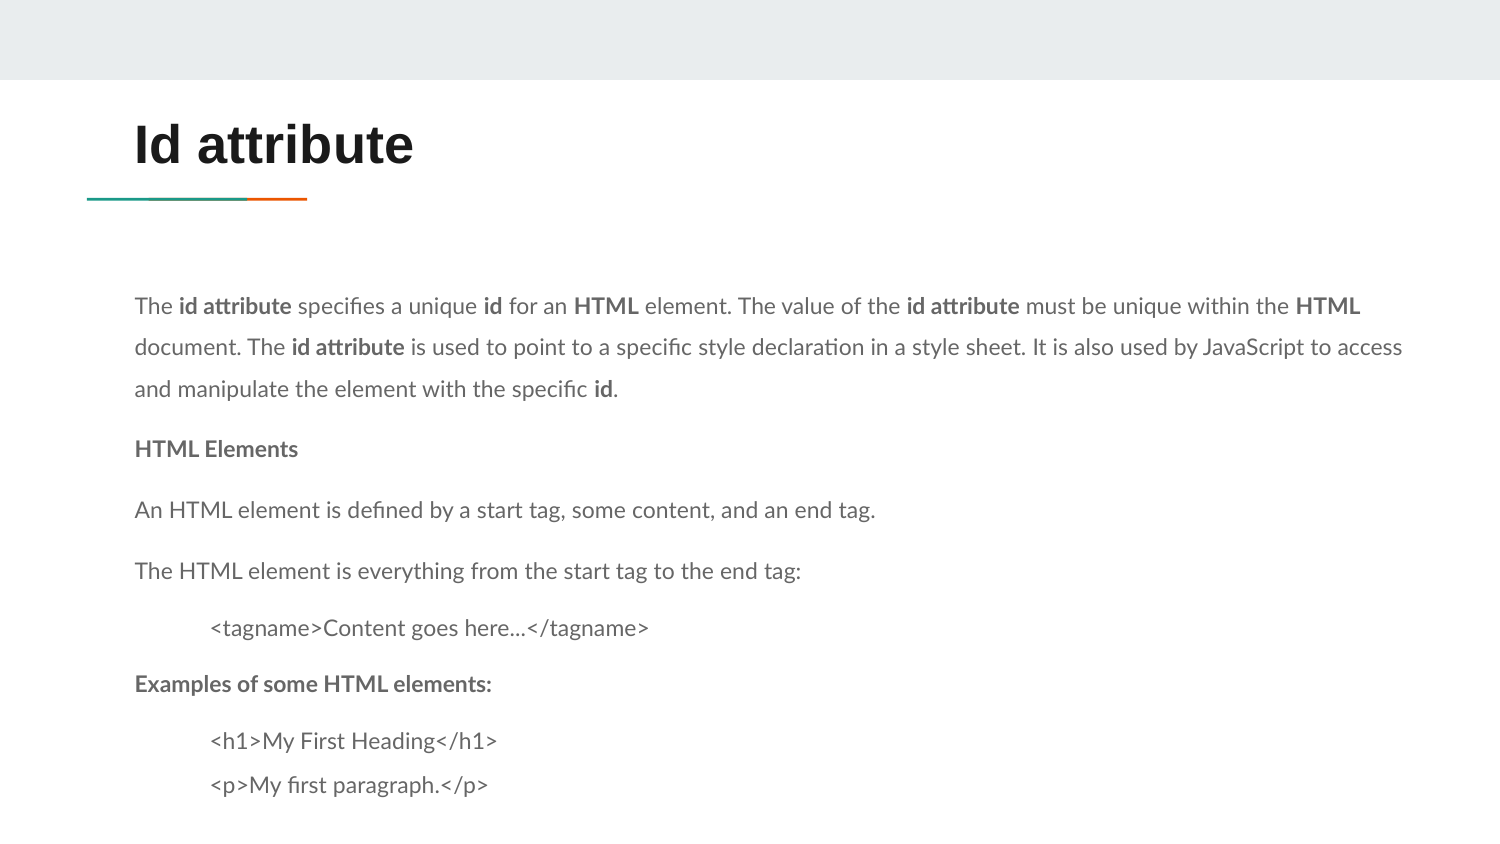

# Id attribute
The id attribute specifies a unique id for an HTML element. The value of the id attribute must be unique within the HTML document. The id attribute is used to point to a specific style declaration in a style sheet. It is also used by JavaScript to access and manipulate the element with the specific id.
HTML Elements
An HTML element is defined by a start tag, some content, and an end tag.
The HTML element is everything from the start tag to the end tag:
<tagname>Content goes here...</tagname>
Examples of some HTML elements:
<h1>My First Heading</h1>
<p>My first paragraph.</p>